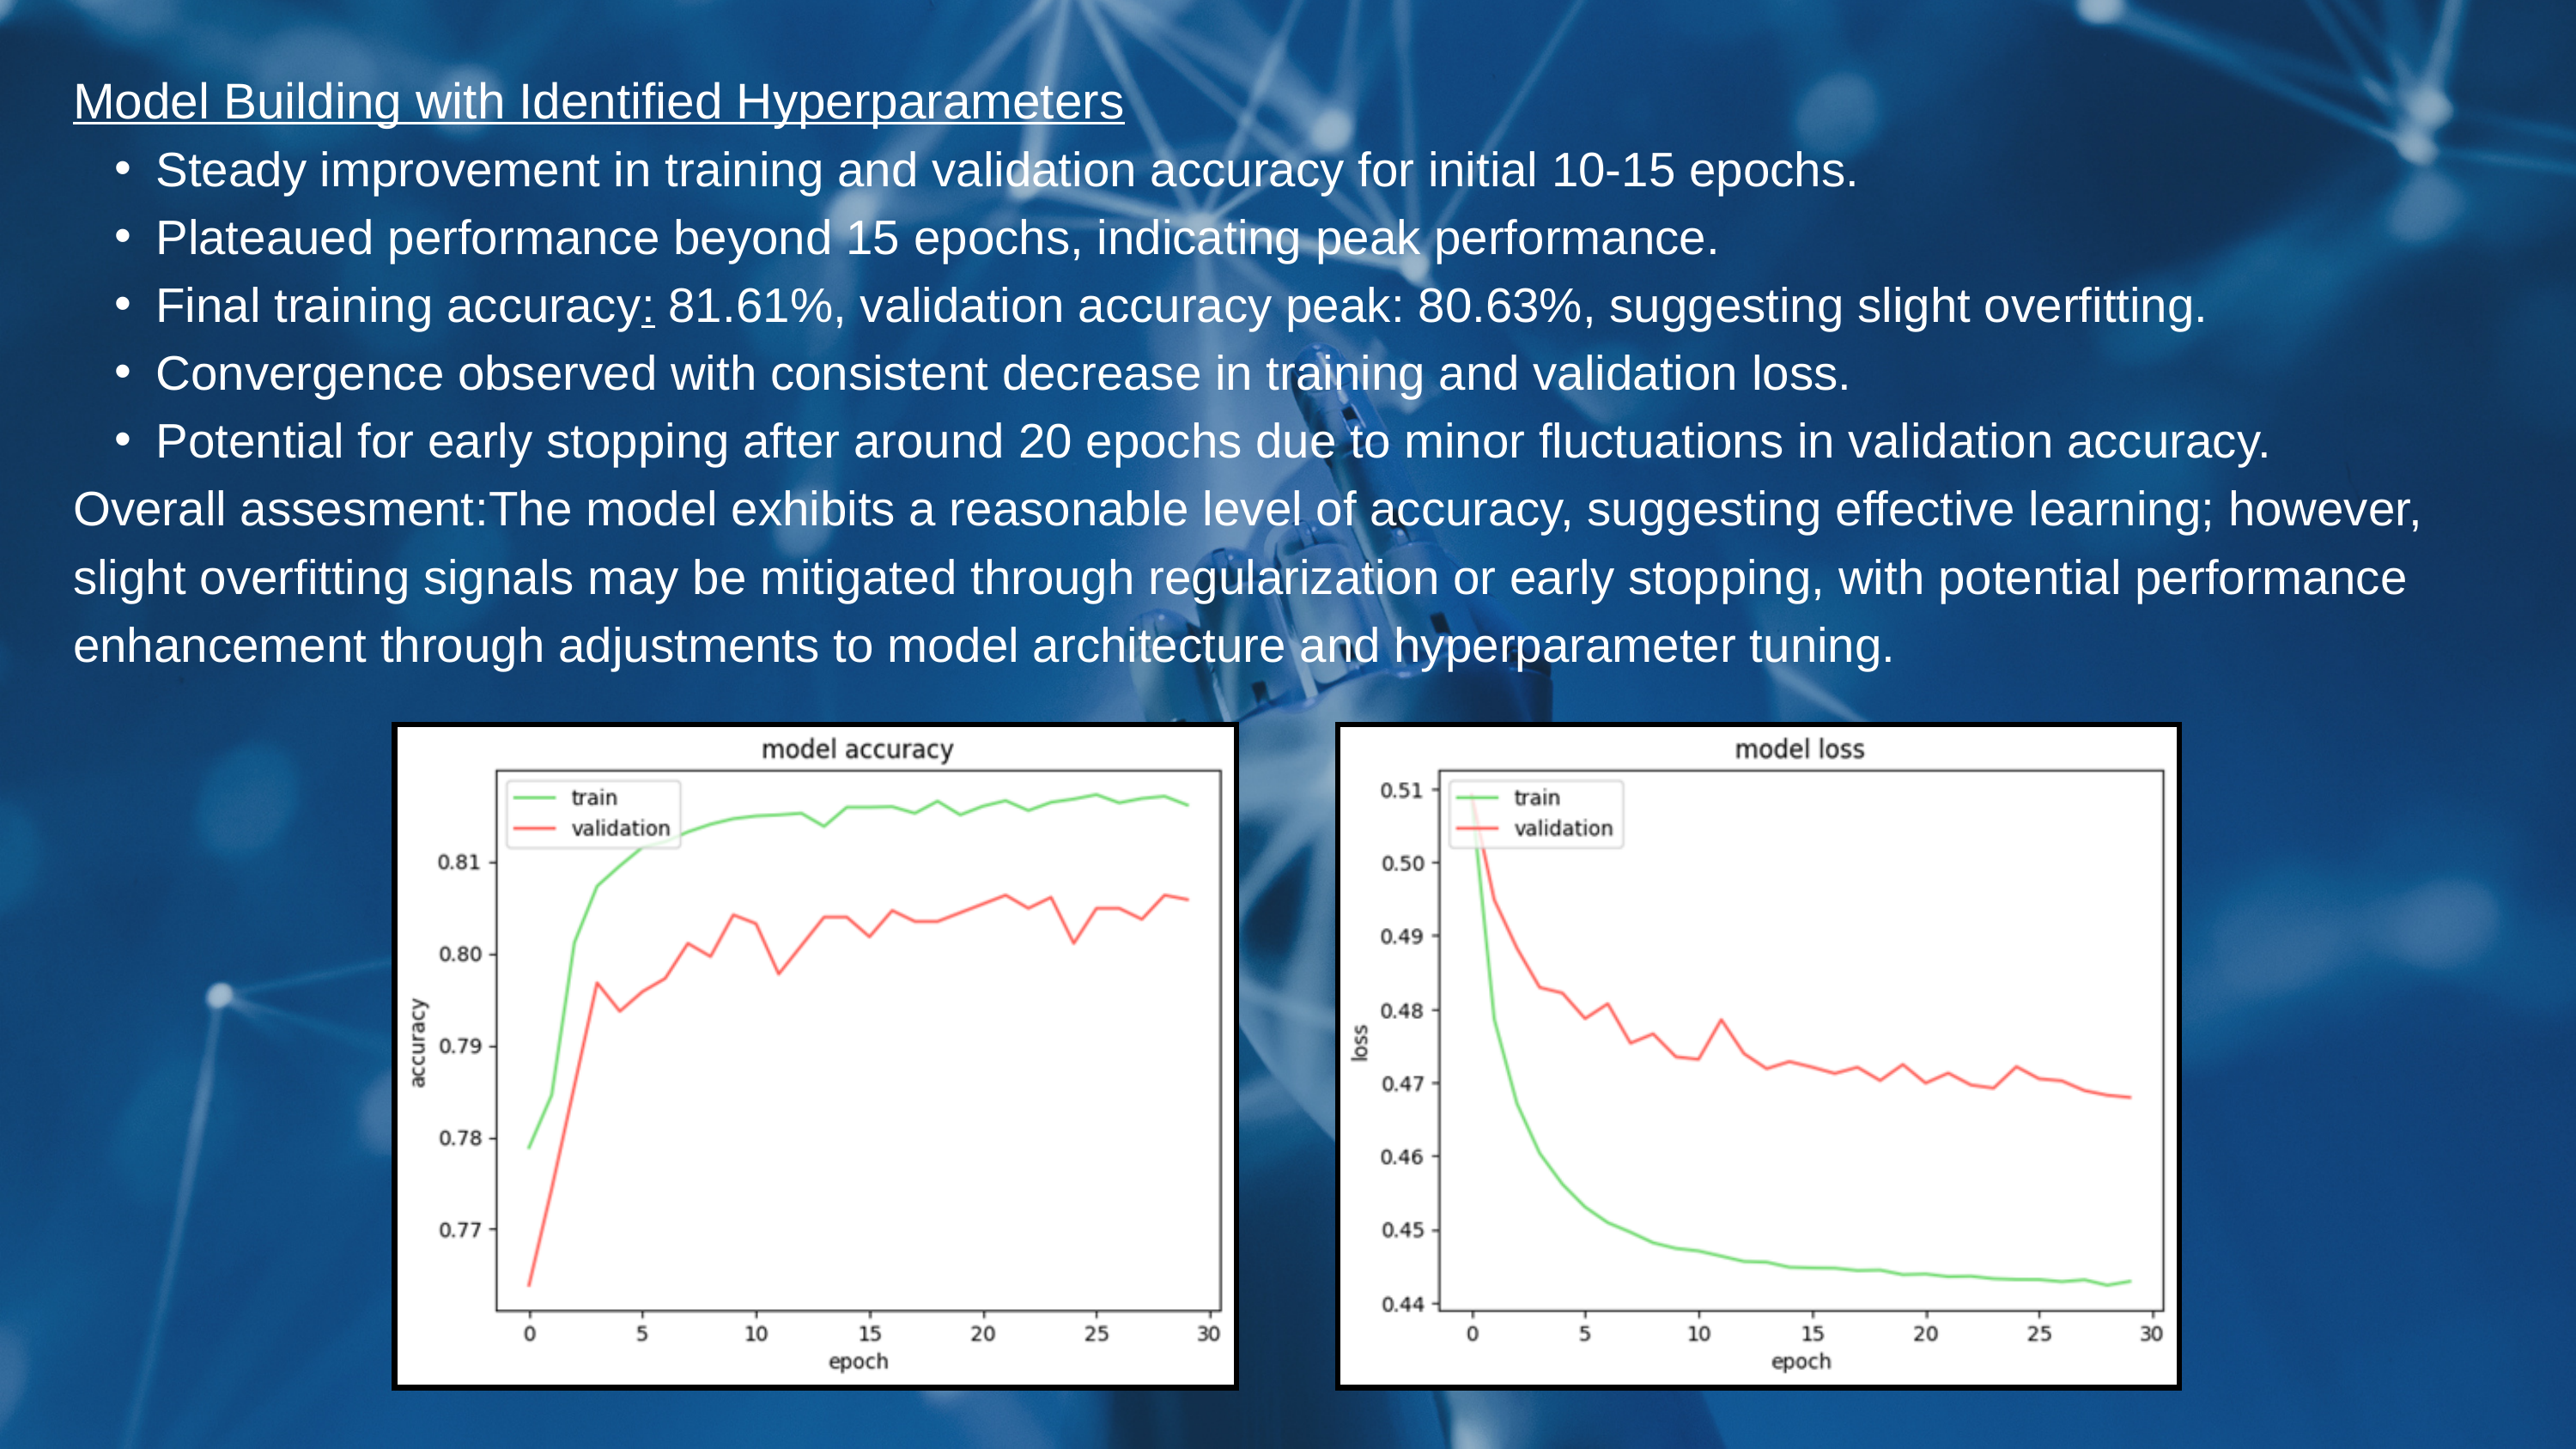

Model Building with Identified Hyperparameters
Steady improvement in training and validation accuracy for initial 10-15 epochs.
Plateaued performance beyond 15 epochs, indicating peak performance.
Final training accuracy: 81.61%, validation accuracy peak: 80.63%, suggesting slight overfitting.
Convergence observed with consistent decrease in training and validation loss.
Potential for early stopping after around 20 epochs due to minor fluctuations in validation accuracy.
Overall assesment:The model exhibits a reasonable level of accuracy, suggesting effective learning; however, slight overfitting signals may be mitigated through regularization or early stopping, with potential performance enhancement through adjustments to model architecture and hyperparameter tuning.